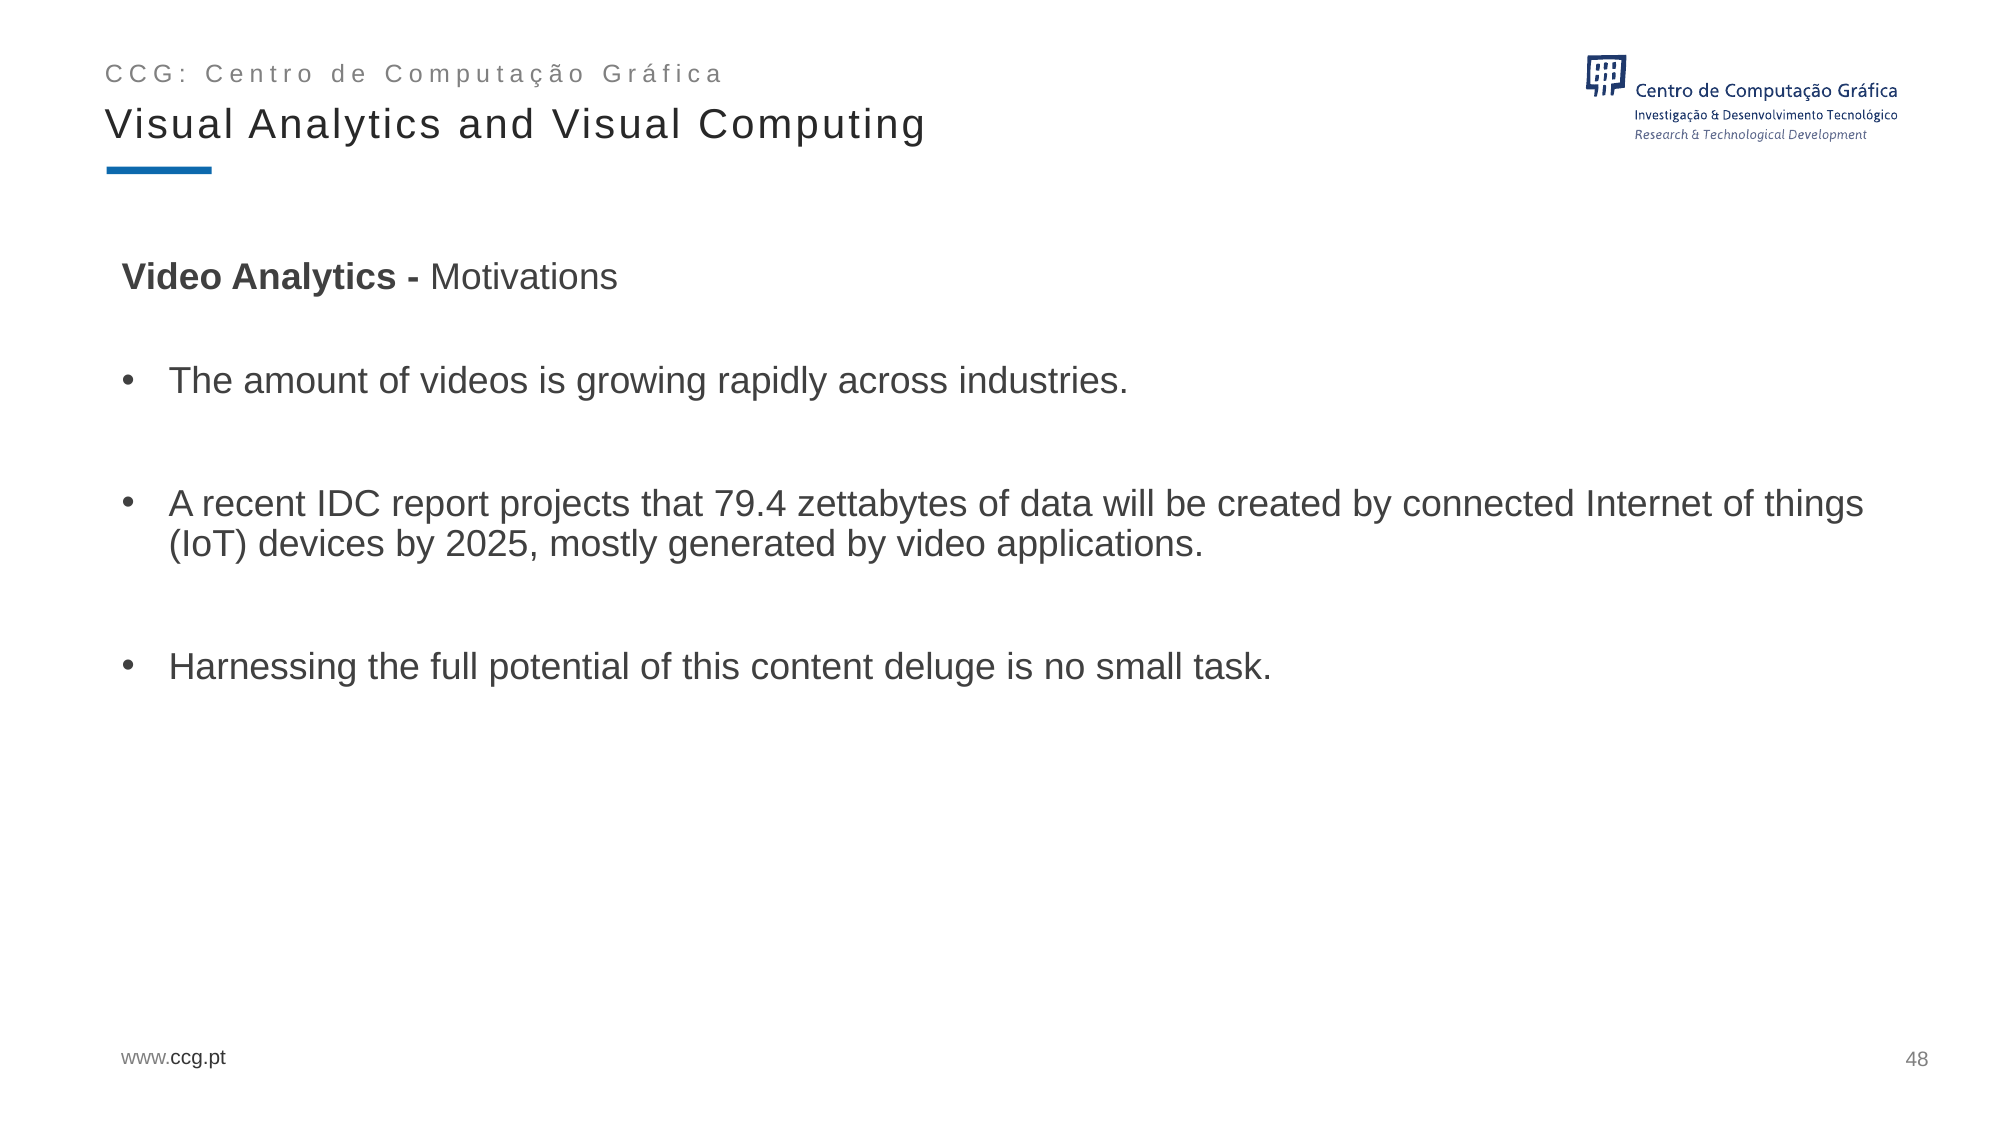

Visual Analytics and Visual Computing

# Video Analytics - Motivations
The amount of videos is growing rapidly across industries.

A recent IDC report projects that 79.4 zettabytes of data will be created by connected Internet of things (IoT) devices by 2025, mostly generated by video applications.

Harnessing the full potential of this content deluge is no small task.
48